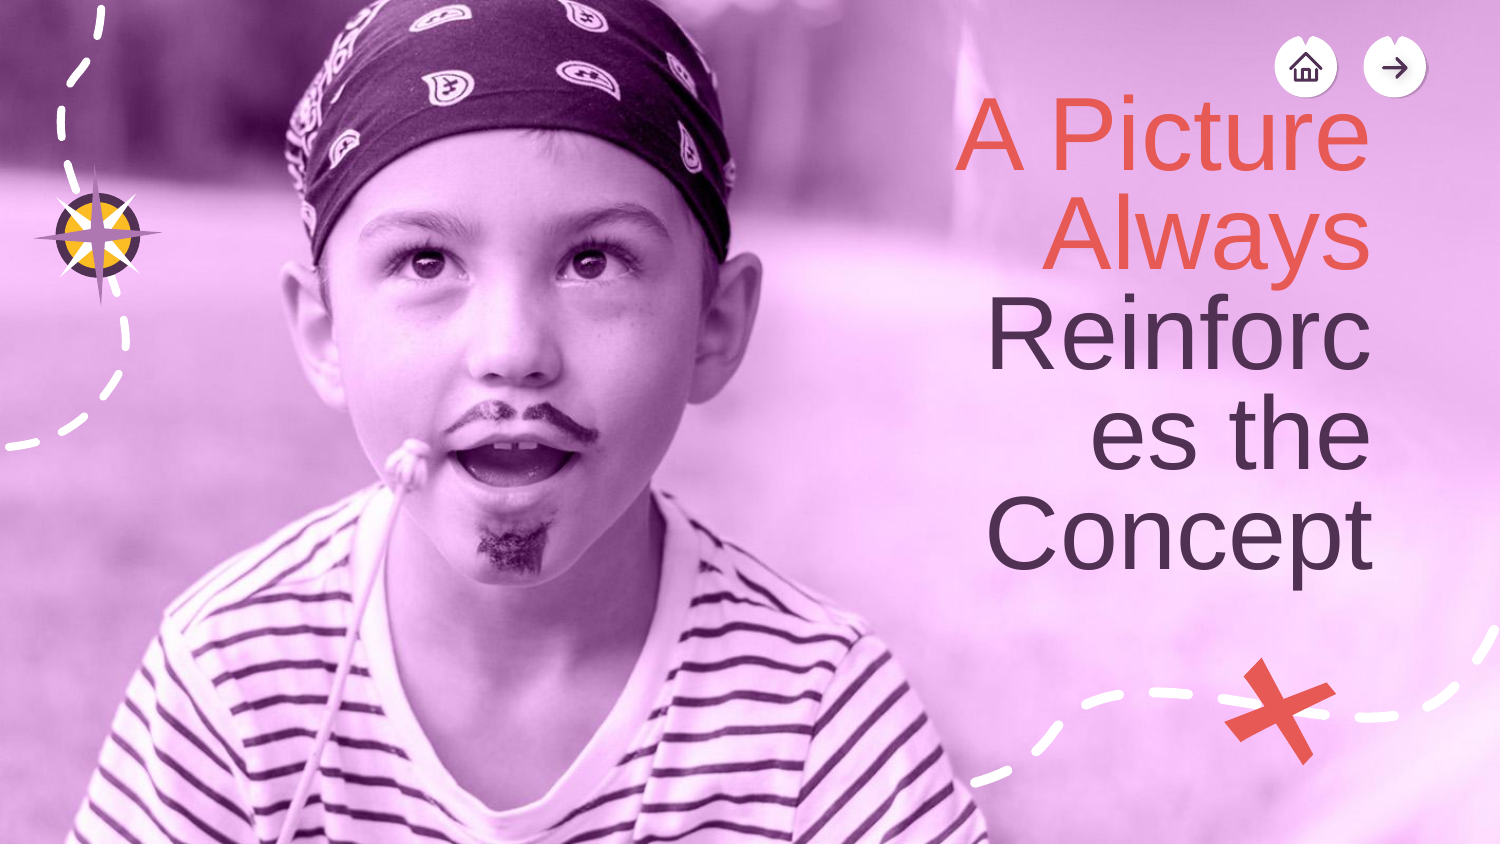

# A Picture Always Reinforces the Concept